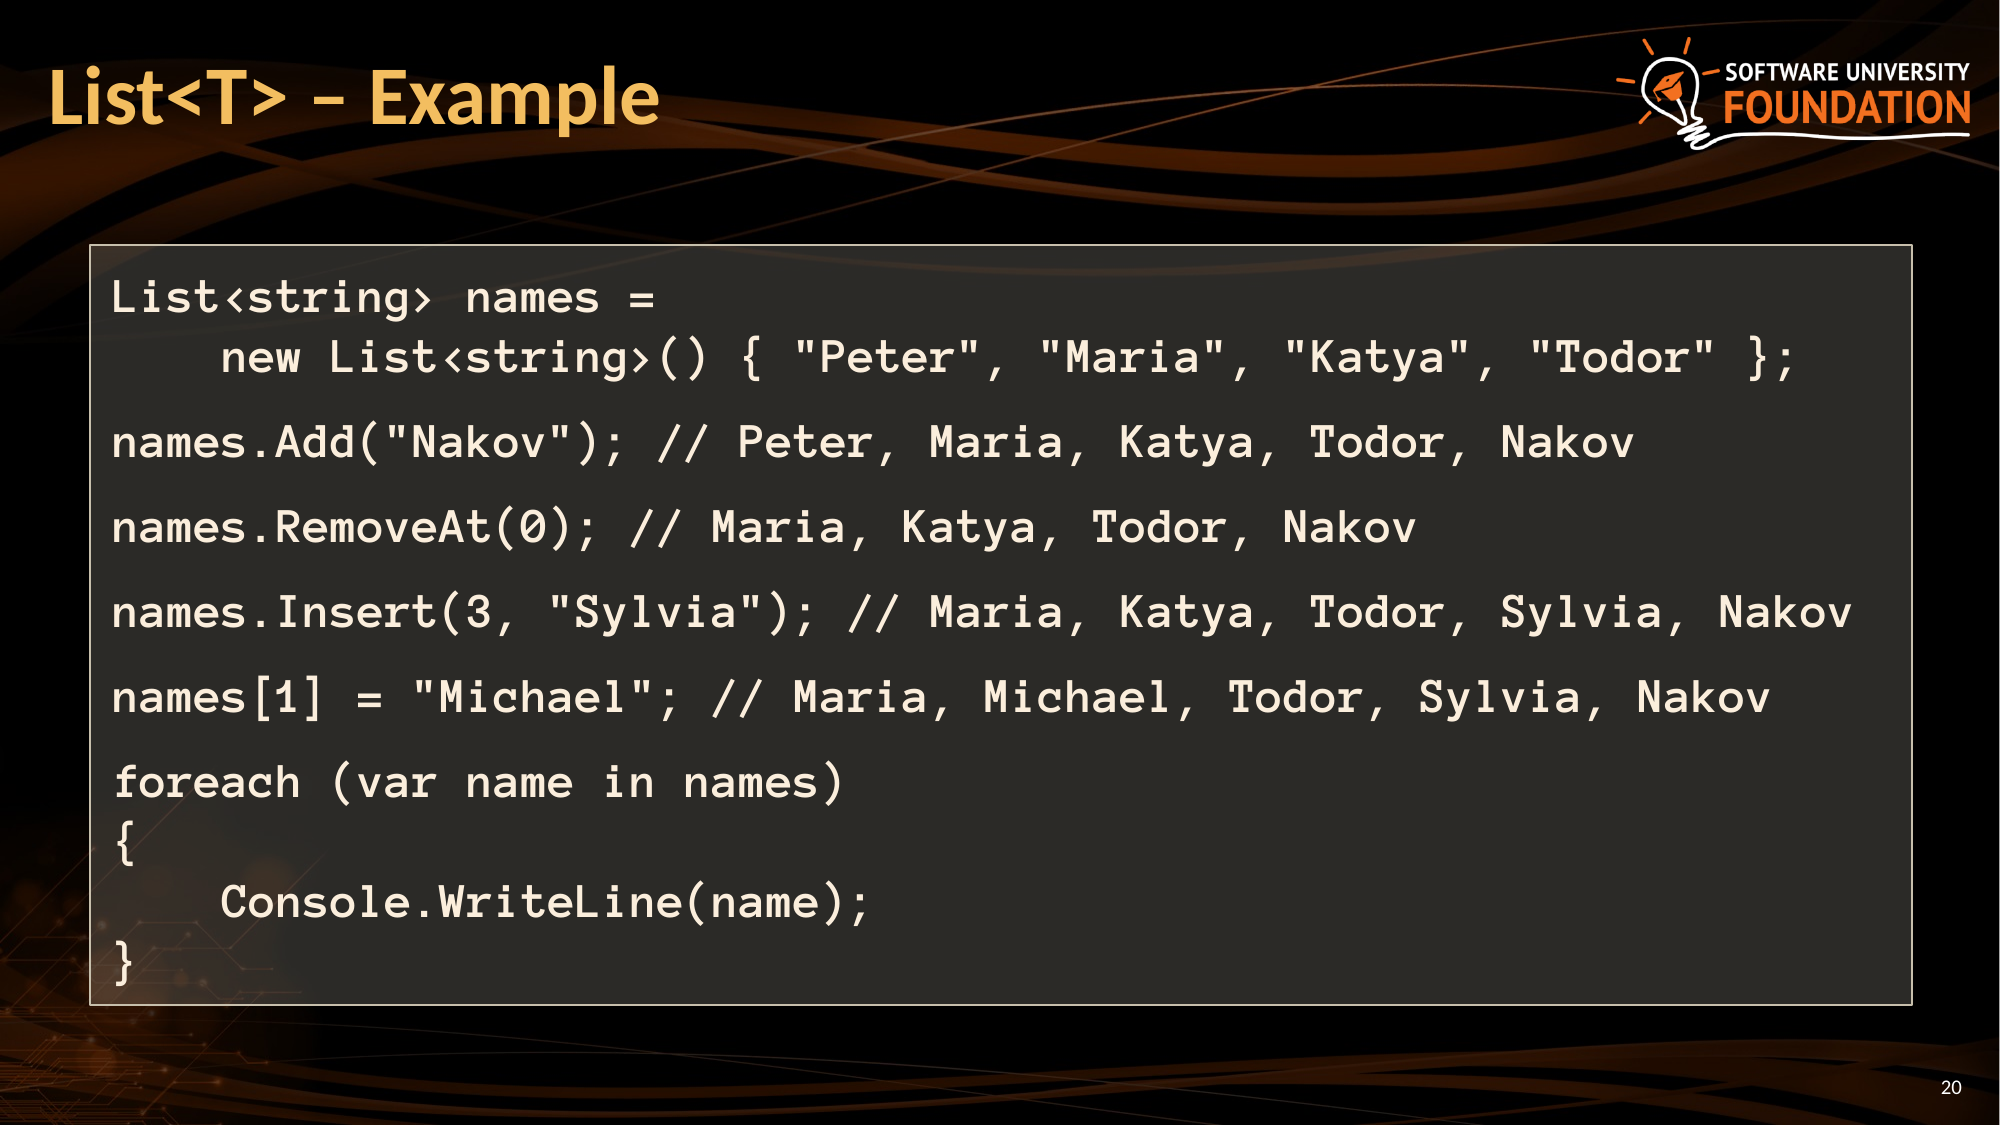

# List<T> – Example
List<string> names =
    new List<string>() { "Peter", "Maria", "Katya", "Todor" };
names.Add("Nakov"); // Peter, Maria, Katya, Todor, Nakov
names.RemoveAt(0); // Maria, Katya, Todor, Nakov
names.Insert(3, "Sylvia"); // Maria, Katya, Todor, Sylvia, Nakov
names[1] = "Michael"; // Maria, Michael, Todor, Sylvia, Nakov
foreach (var name in names)
{
    Console.WriteLine(name);
}
20